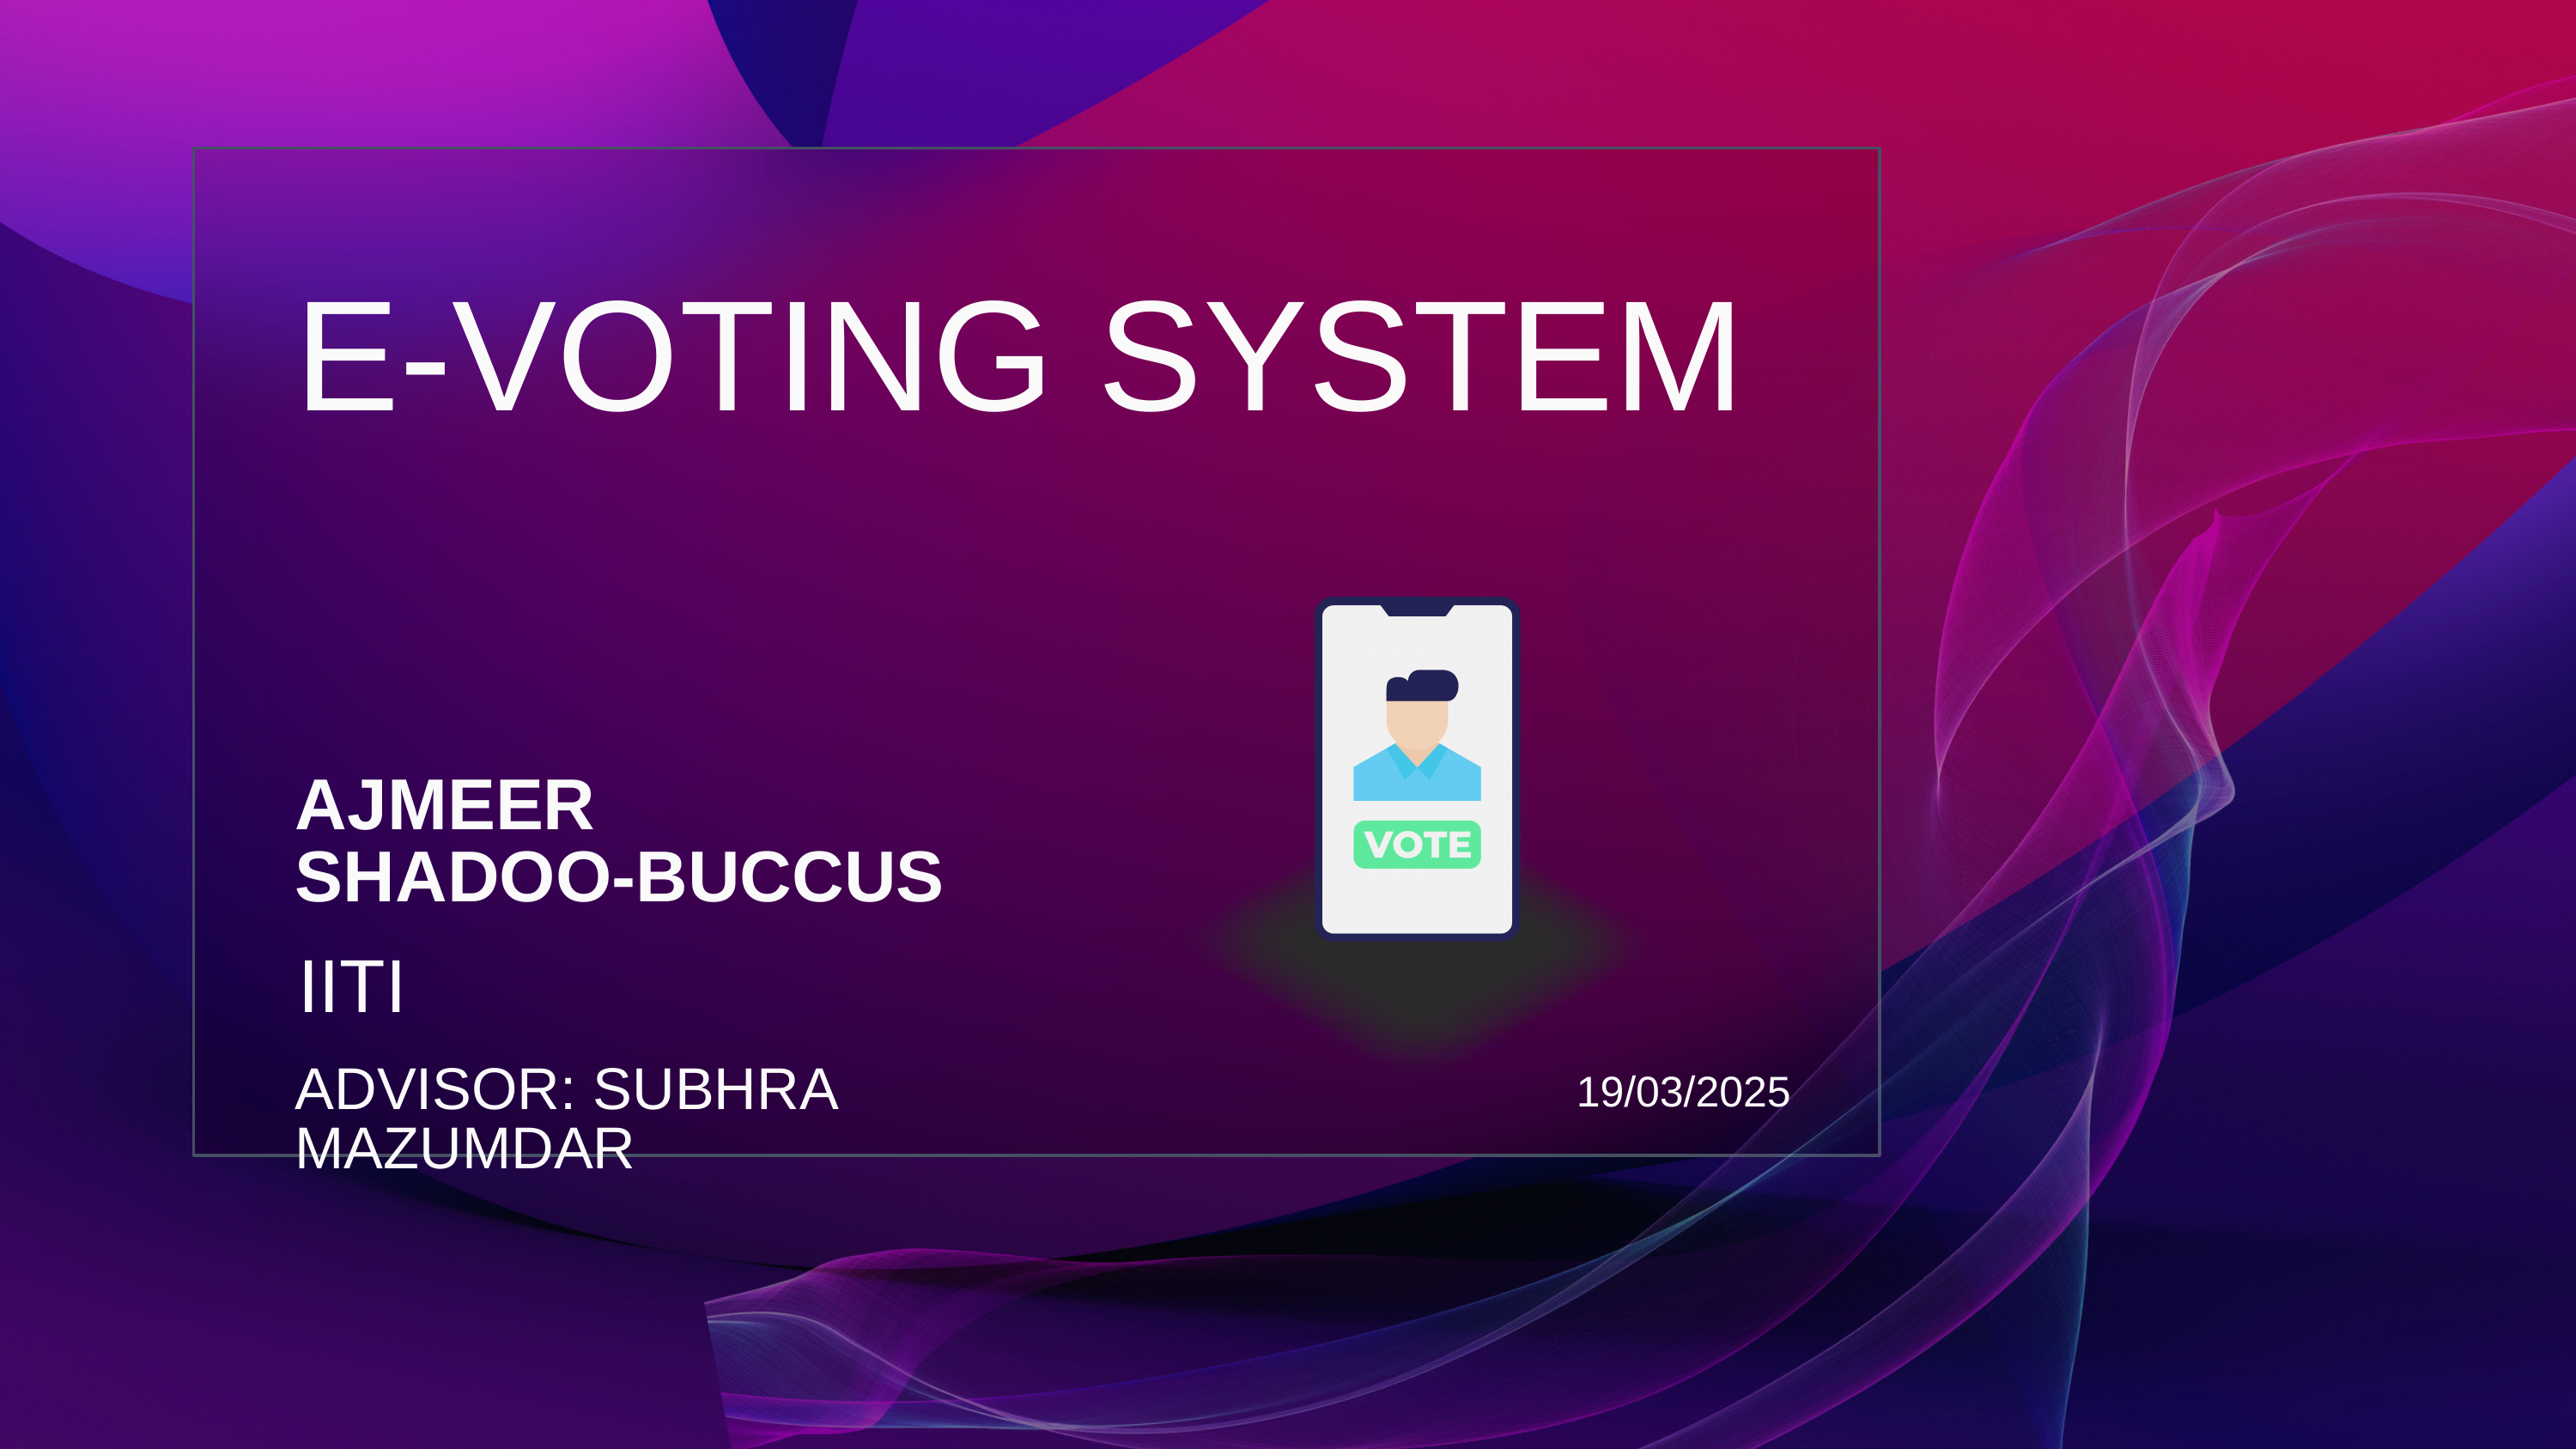

E-VOTING SYSTEM

AJMEER
SHADOO-BUCCUS

IITI
ADVISOR: SUBHRA MAZUMDAR
19/03/2025